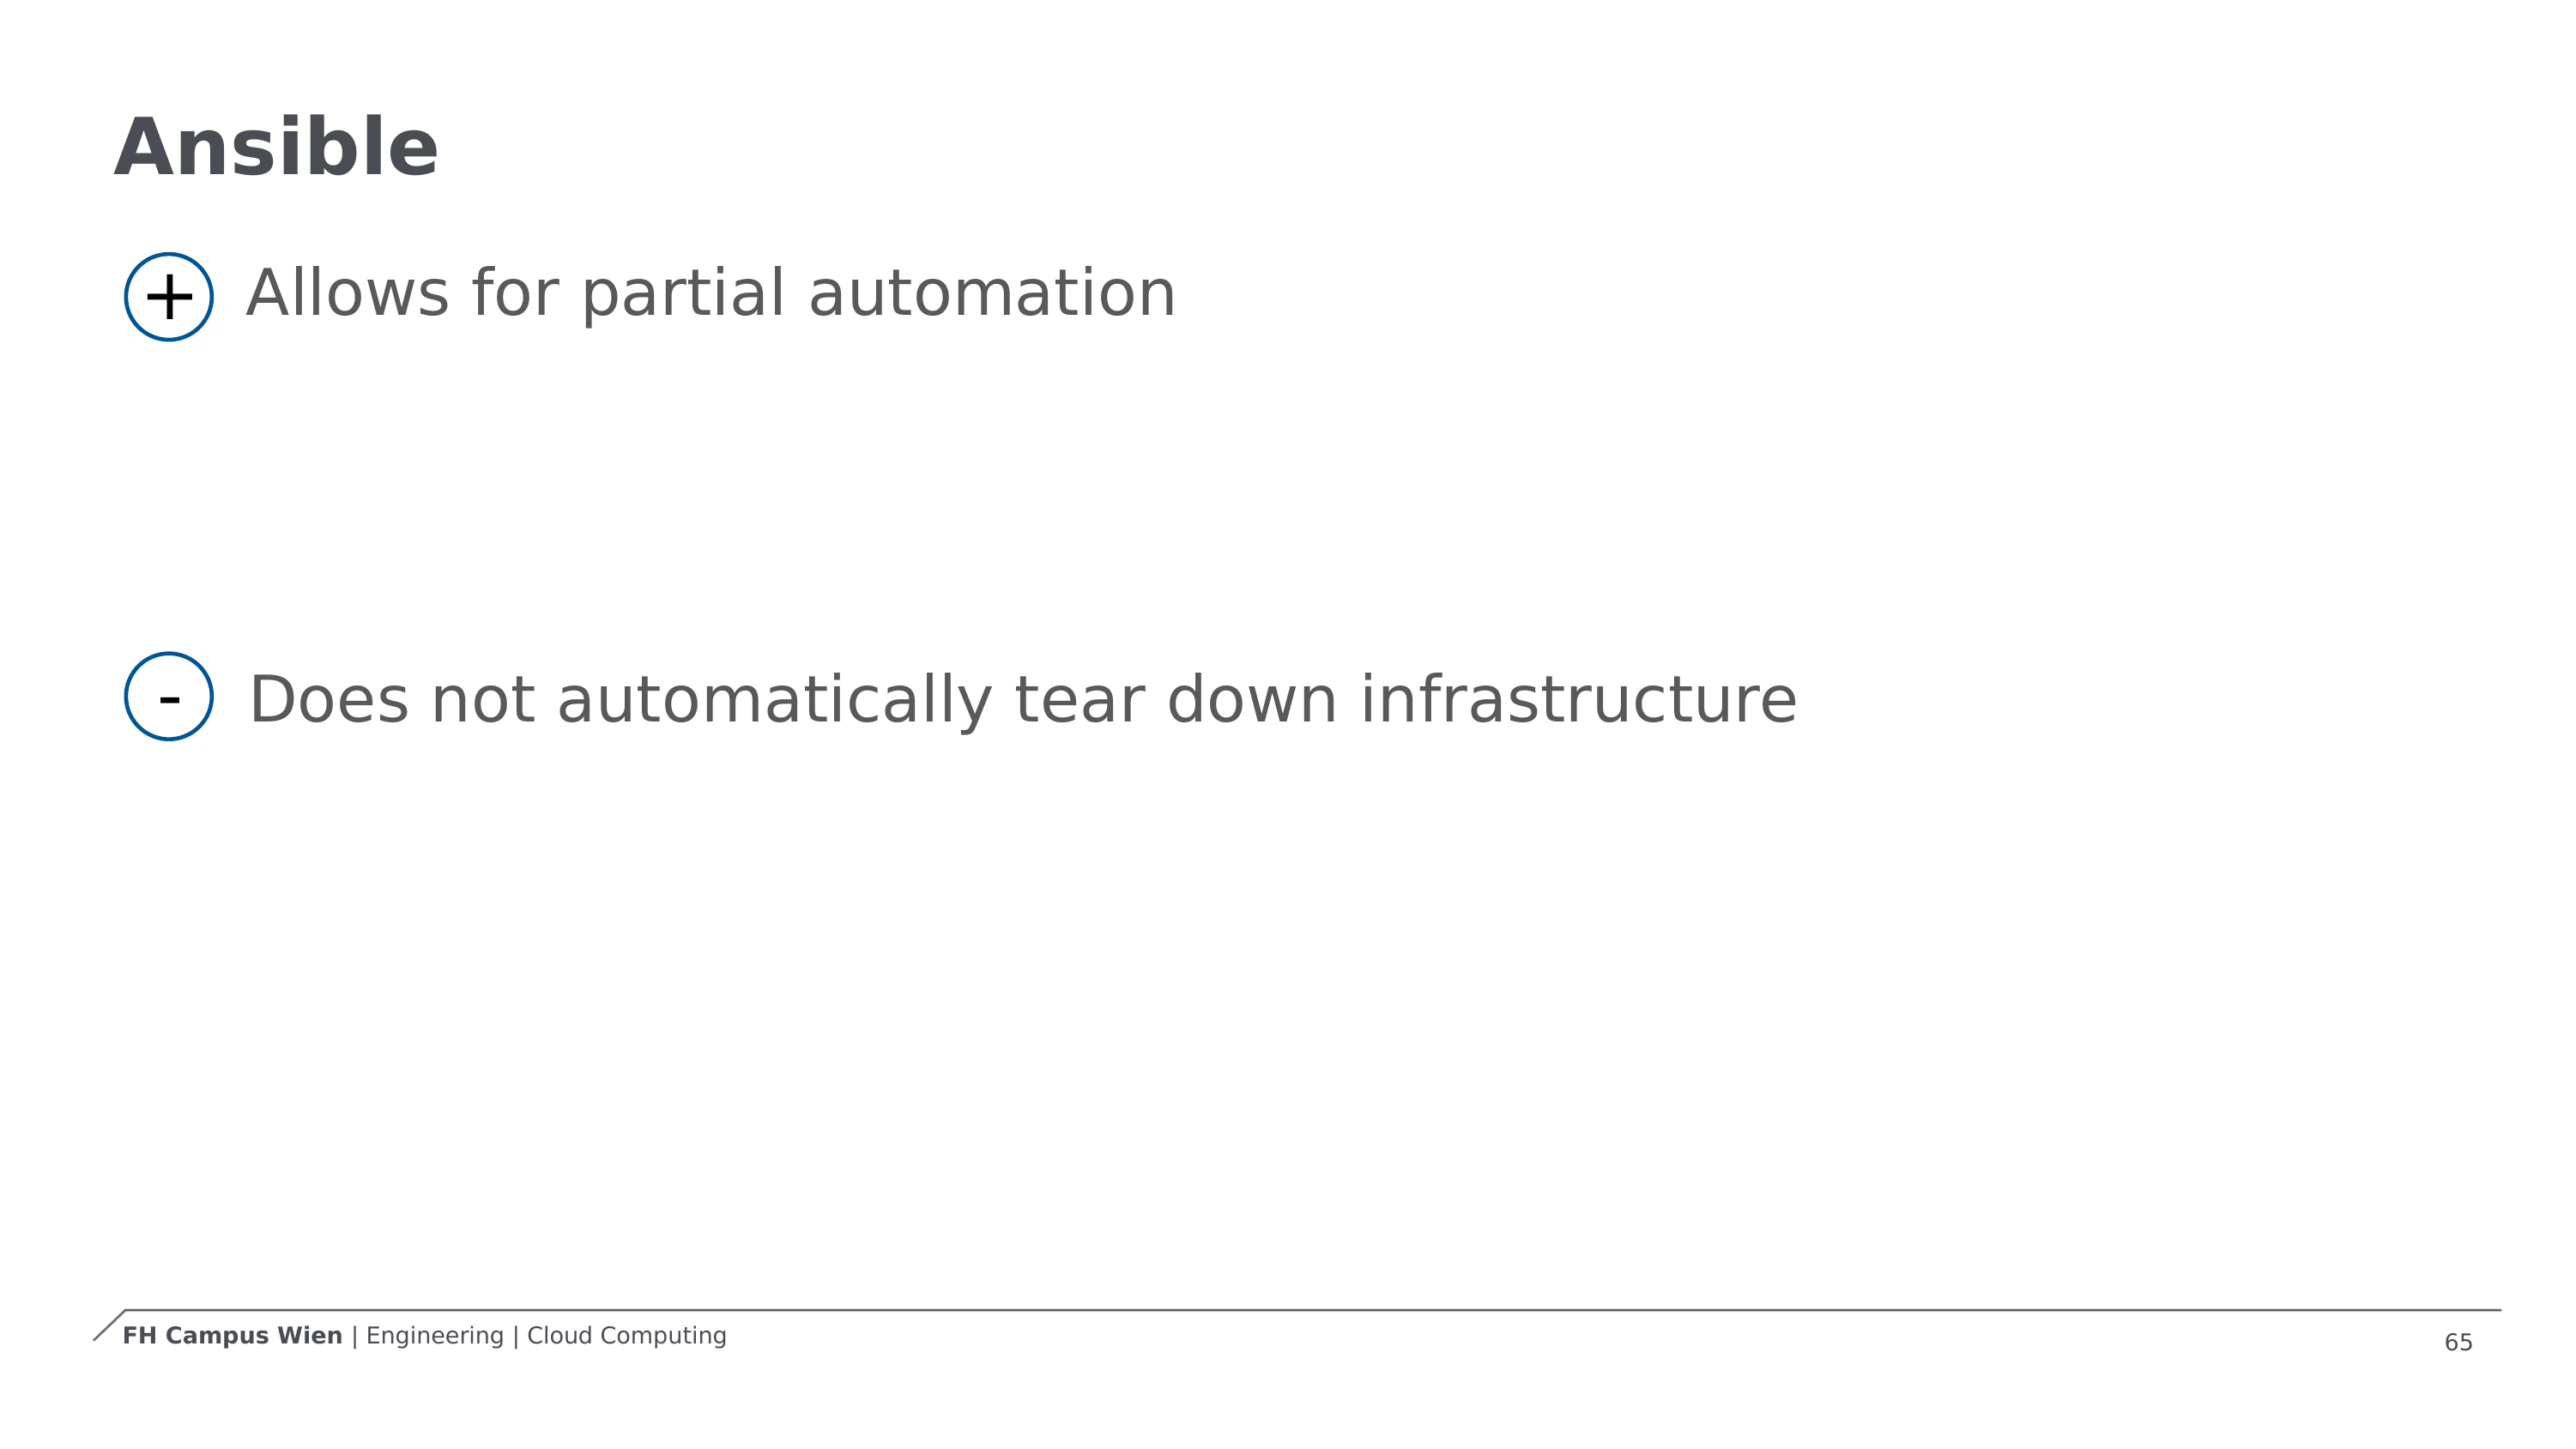

# Ansible
+

Allows for partial automation
-

Does not automatically tear down infrastructure